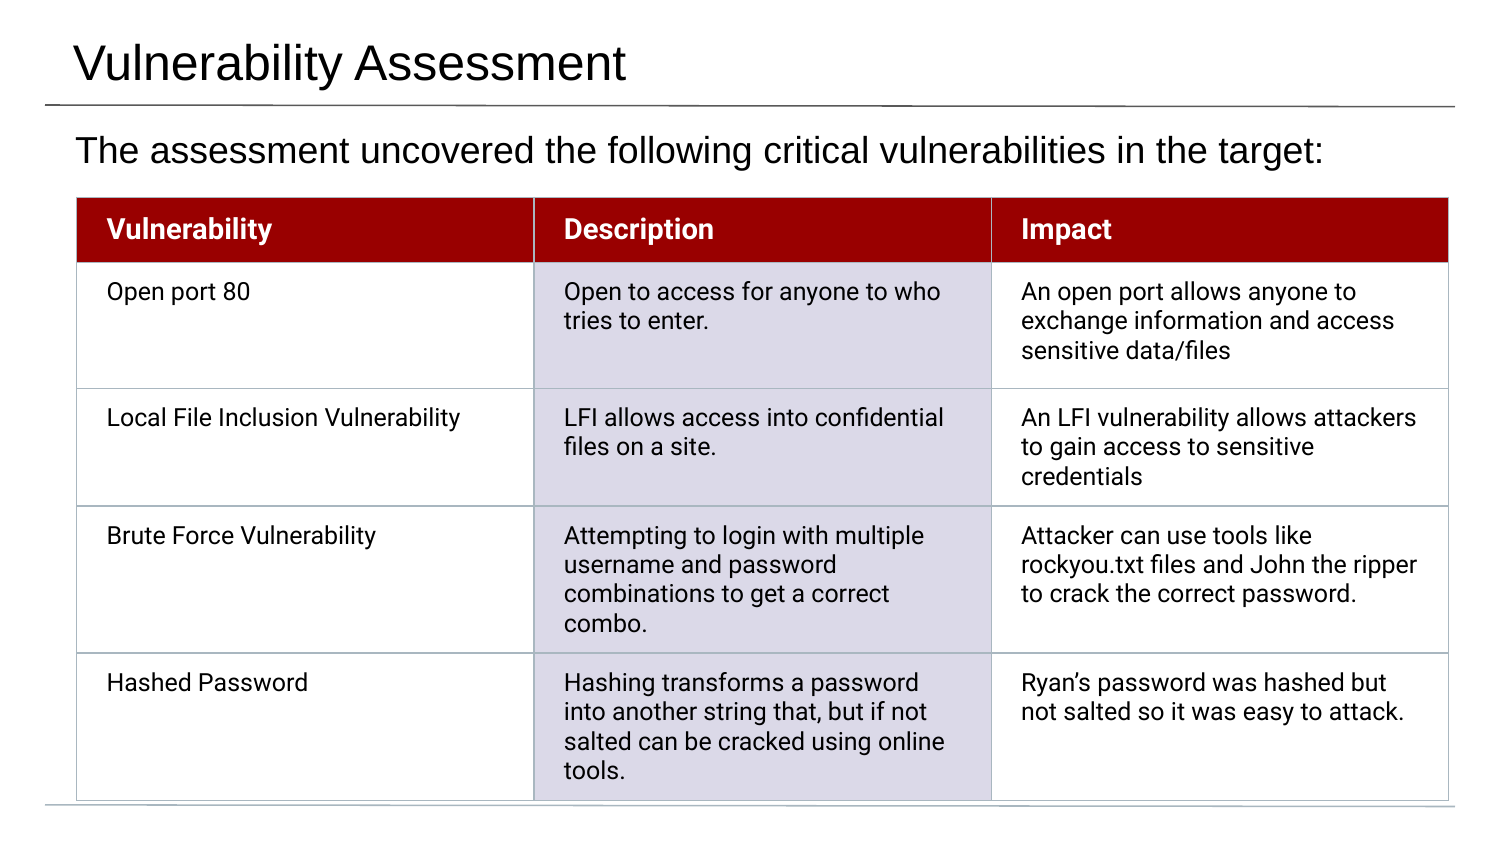

# Vulnerability Assessment
The assessment uncovered the following critical vulnerabilities in the target:
| Vulnerability | Description | Impact |
| --- | --- | --- |
| Open port 80 | Open to access for anyone to who tries to enter. | An open port allows anyone to exchange information and access sensitive data/files |
| Local File Inclusion Vulnerability | LFI allows access into confidential files on a site. | An LFI vulnerability allows attackers to gain access to sensitive credentials |
| Brute Force Vulnerability | Attempting to login with multiple username and password combinations to get a correct combo. | Attacker can use tools like rockyou.txt files and John the ripper to crack the correct password. |
| Hashed Password | Hashing transforms a password into another string that, but if not salted can be cracked using online tools. | Ryan’s password was hashed but not salted so it was easy to attack. |